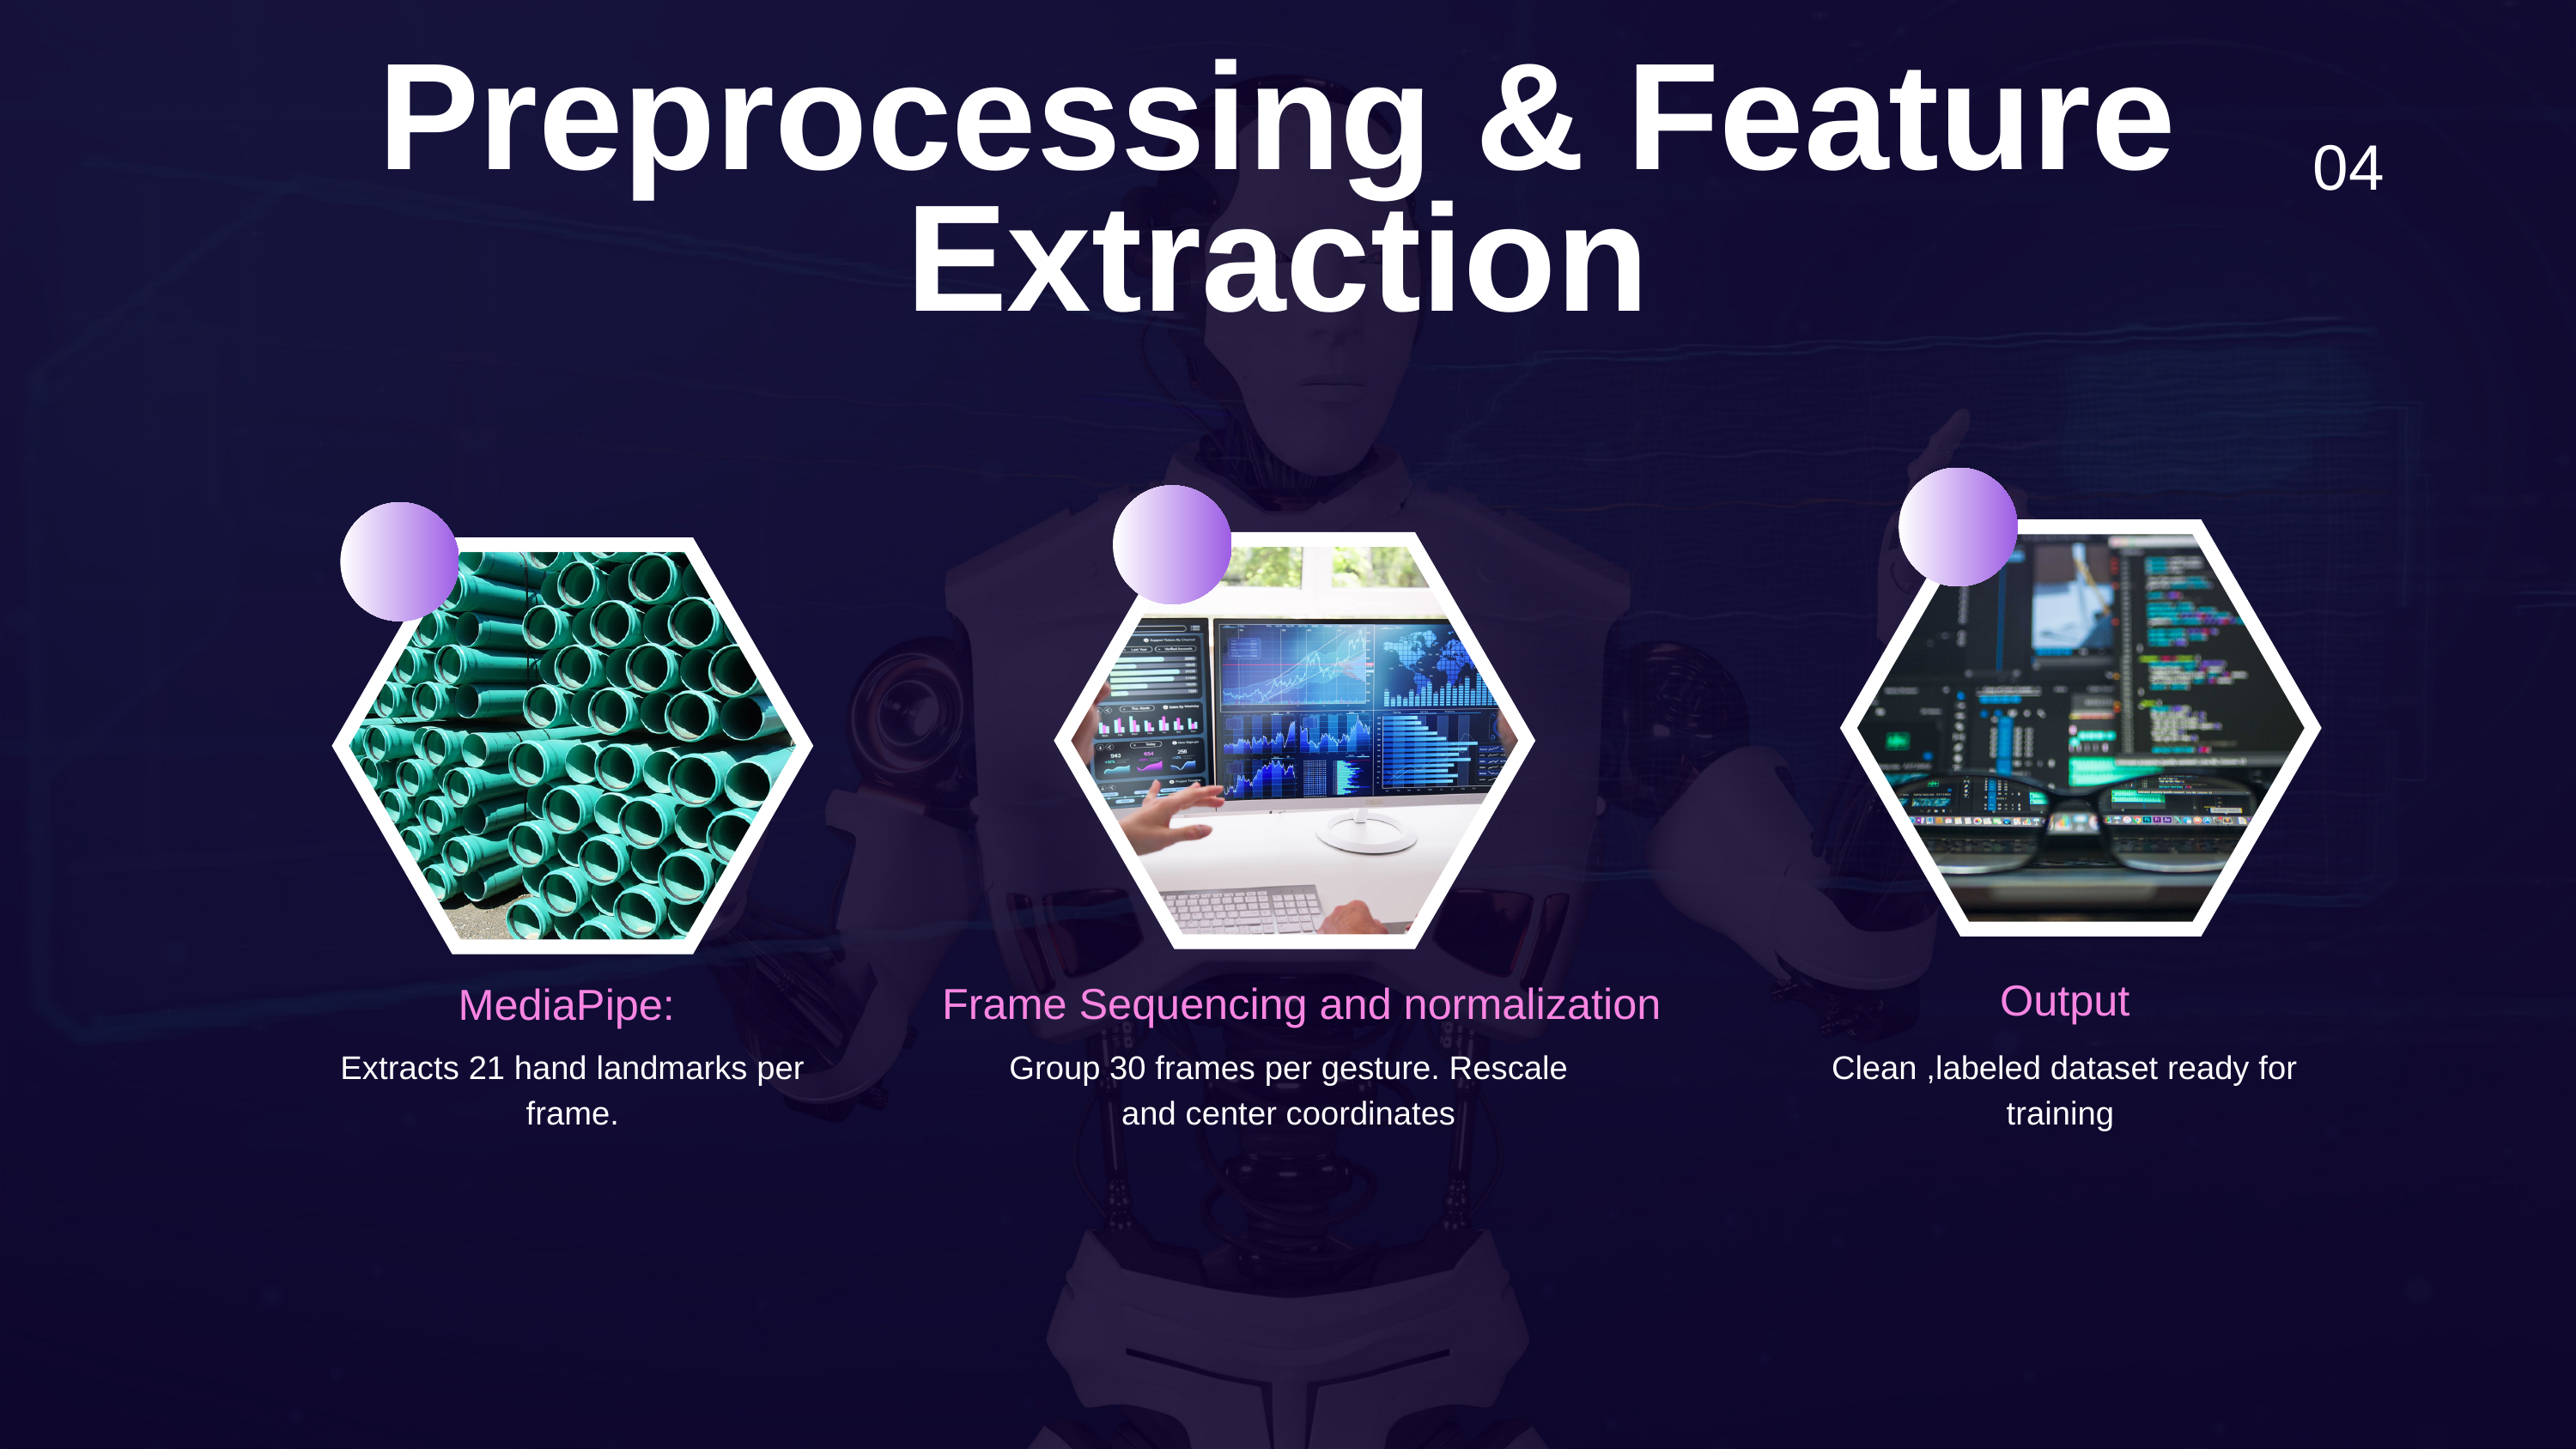

Preprocessing & Feature Extraction
04

Frame Sequencing and normalization
MediaPipe:
Output
Extracts 21 hand landmarks per frame.
Group 30 frames per gesture. Rescale and center coordinates
Clean ,labeled dataset ready for training